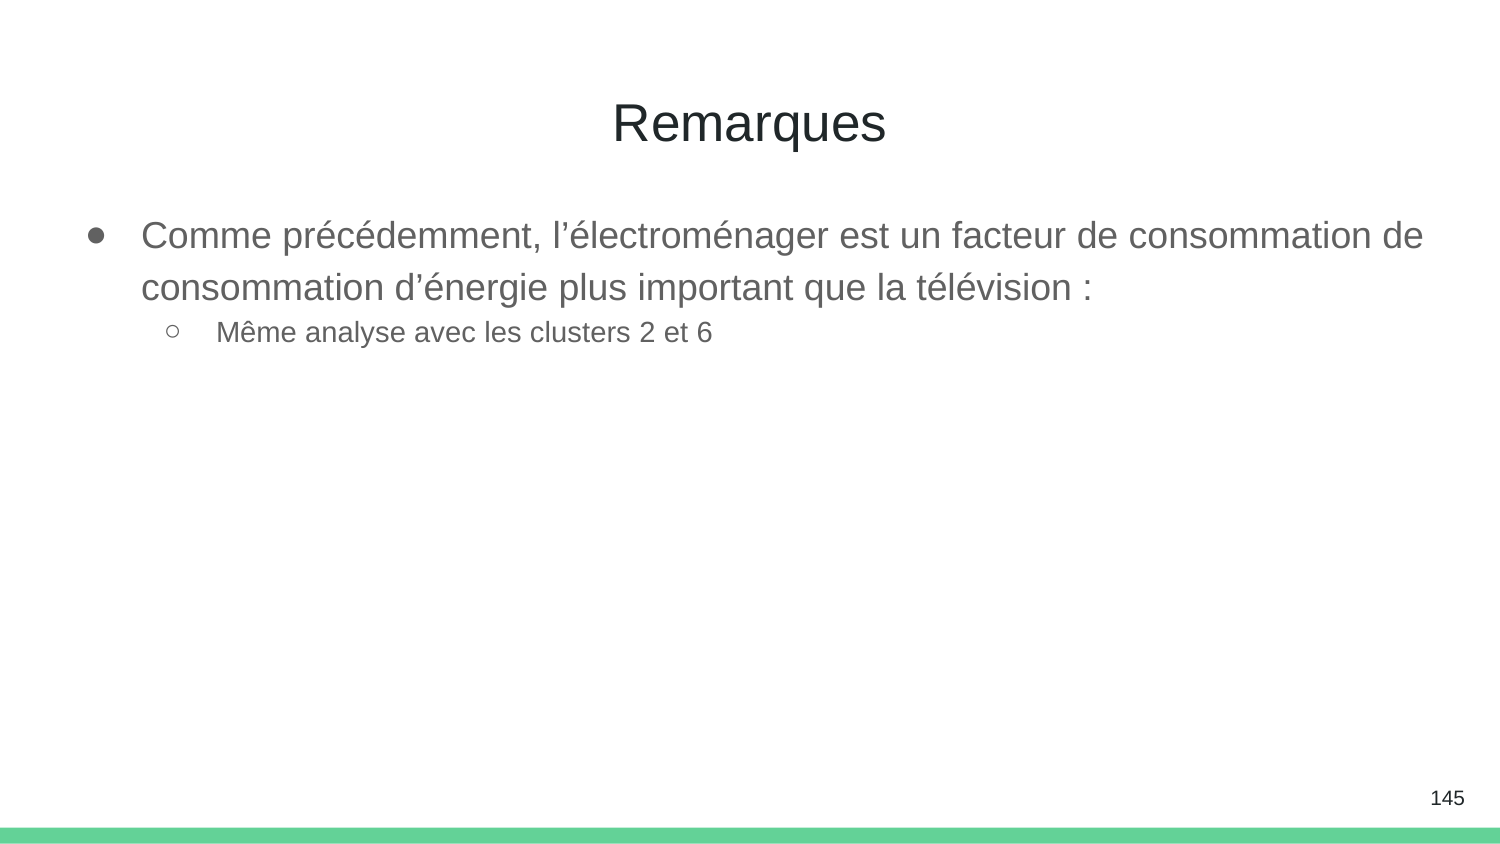

# Remarques
Comme précédemment, l’électroménager est un facteur de consommation de consommation d’énergie plus important que la télévision :
Même analyse avec les clusters 2 et 6
145